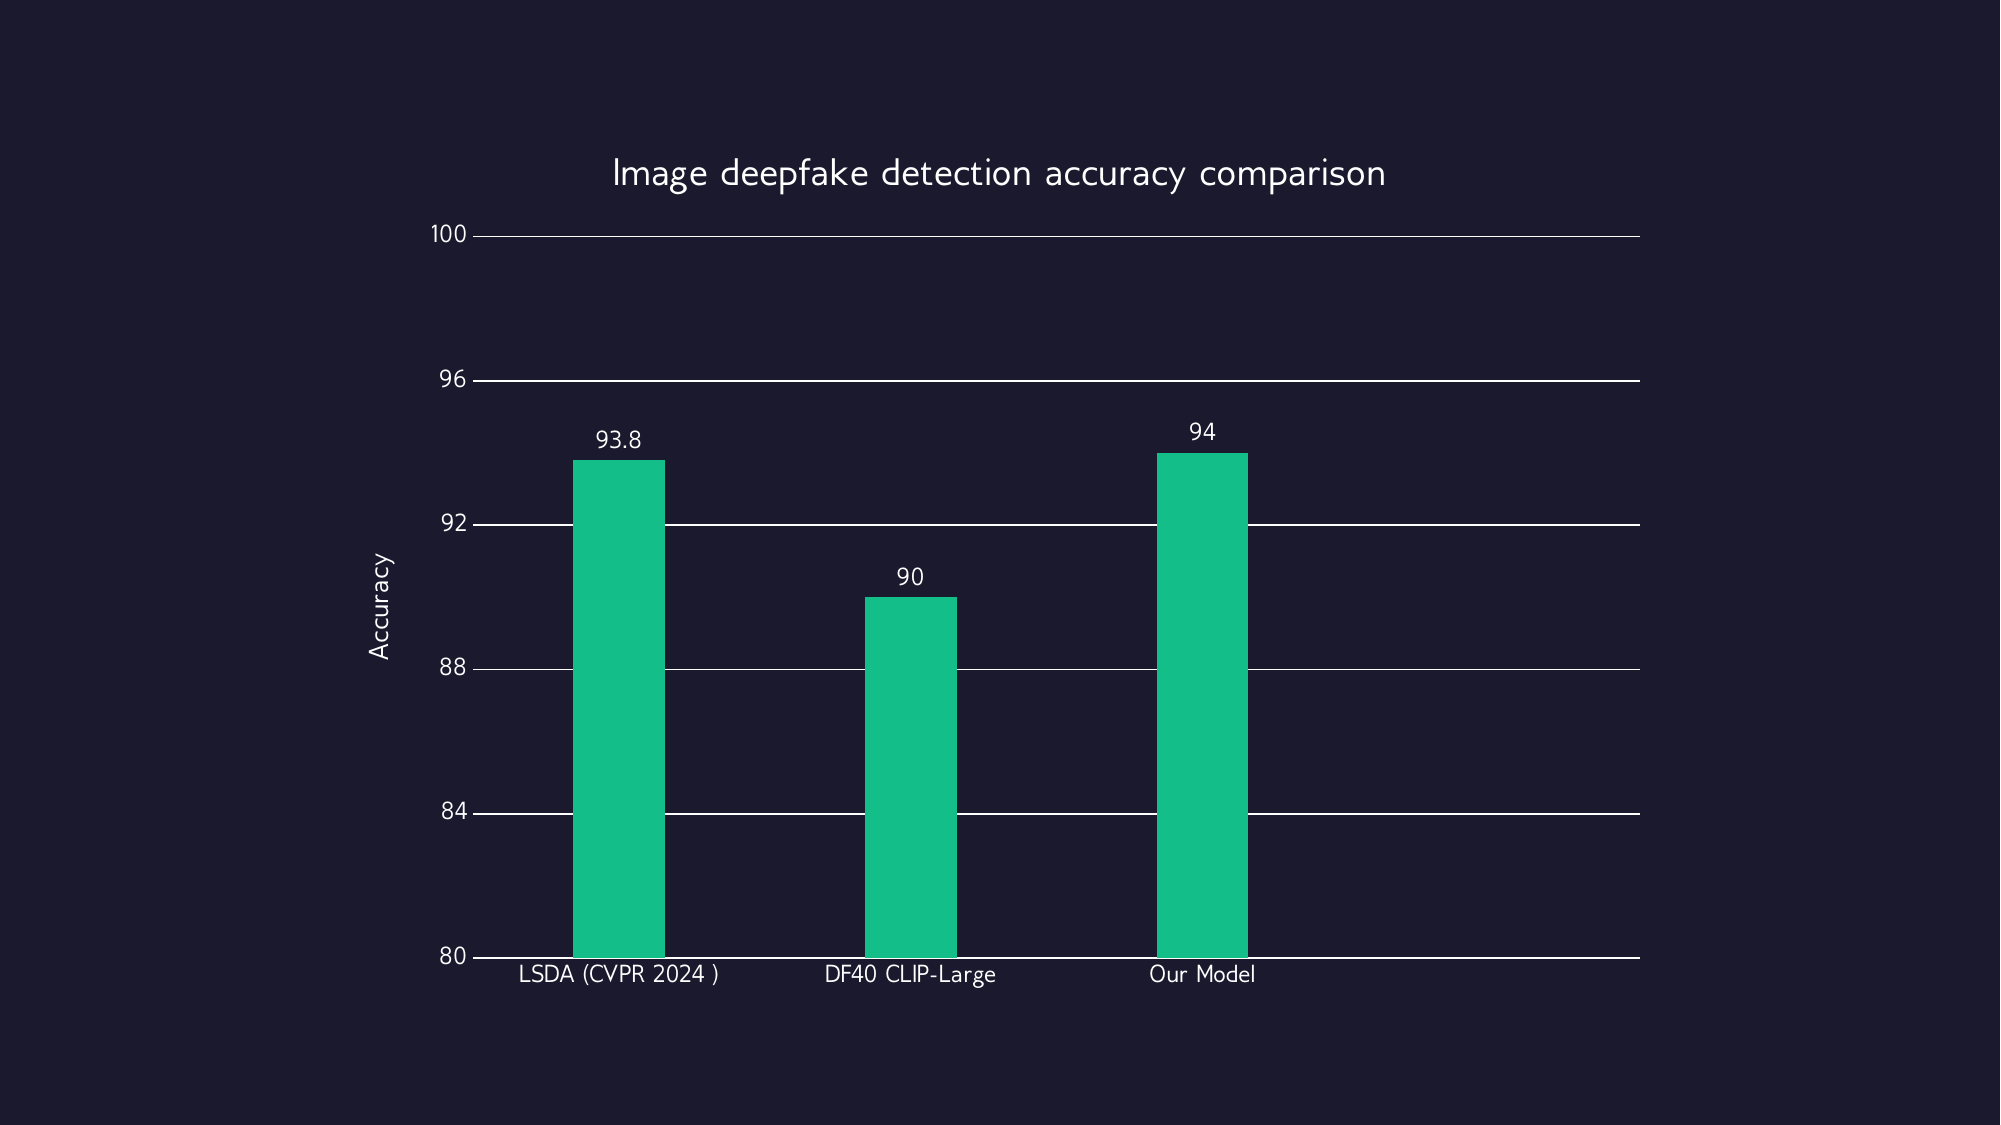

### Chart: Image deepfake detection accuracy comparison

| Category | Series 1 |
|---|---|
| LSDA (CVPR 2024 ) | 93.8 |
| DF40 CLIP-Large | 90.0 |
| Our Model | 94.0 |